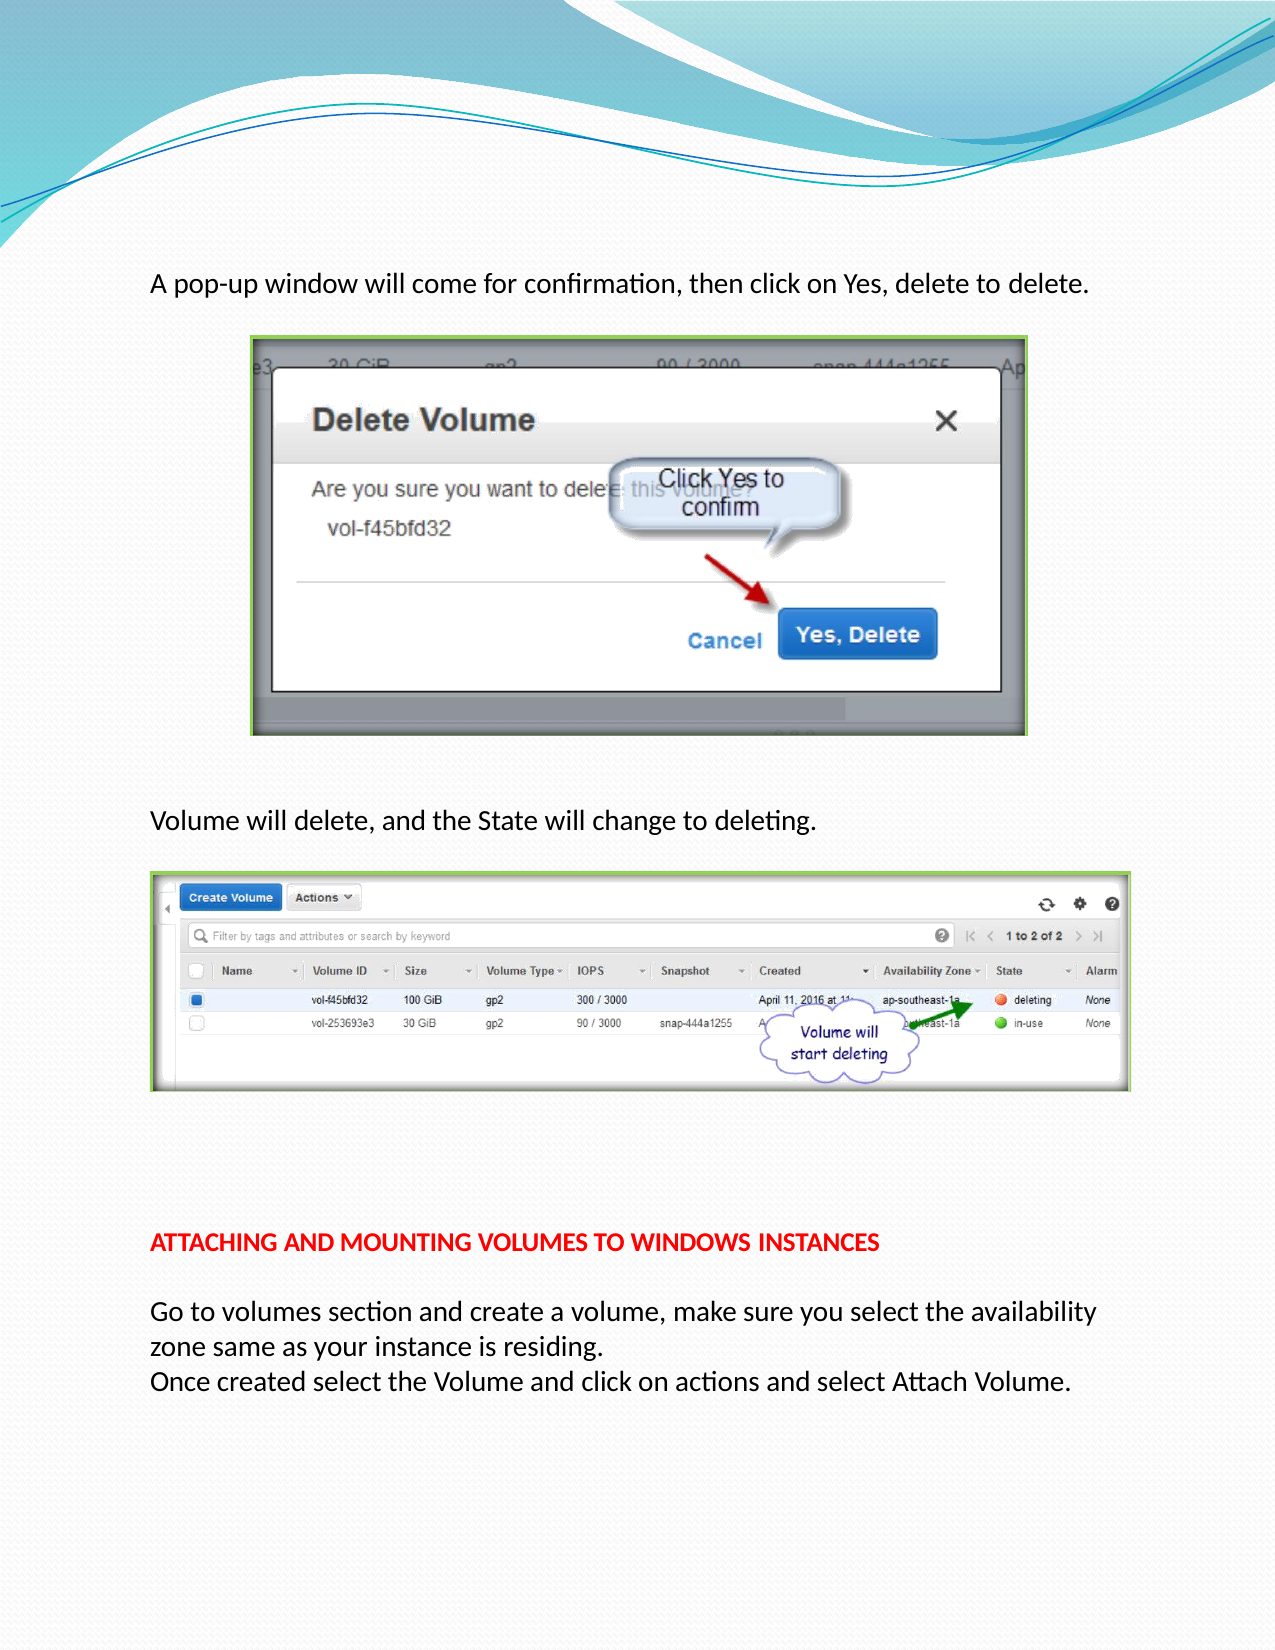

A pop-up window will come for confirmation, then click on Yes, delete to delete.

Volume will delete, and the State will change to deleting.

ATTACHING AND MOUNTING VOLUMES TO WINDOWS INSTANCES

Go to volumes section and create a volume, make sure you select the availability  zone same as your instance is residing.
Once created select the Volume and click on actions and select Attach Volume.